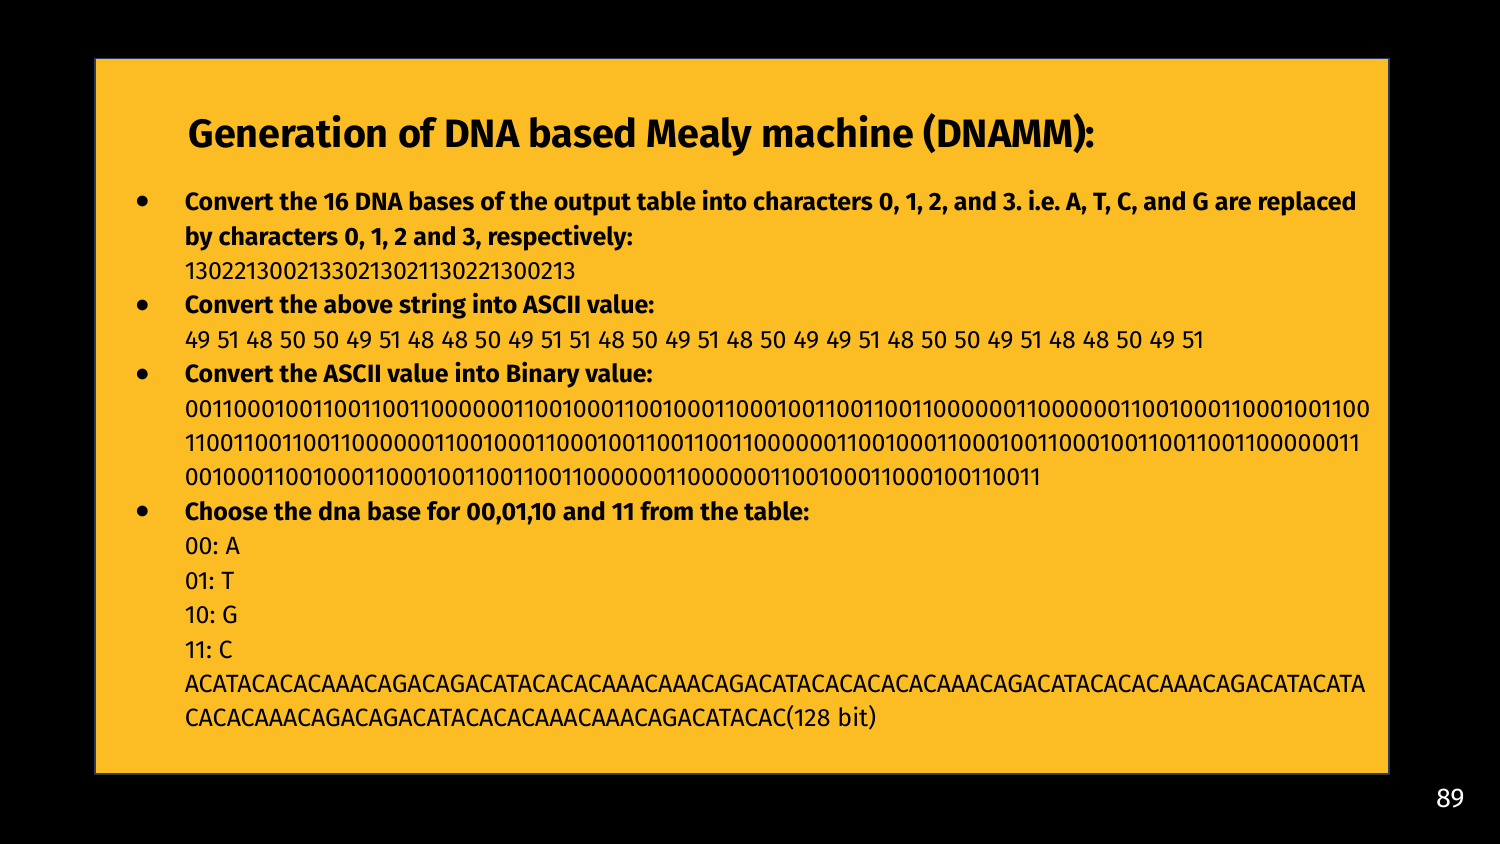

Generation of DNA based Mealy machine (DNAMM):

Convert the 16 DNA bases of the output table into characters 0, 1, 2, and 3. i.e. A, T, C, and G are replaced by characters 0, 1, 2 and 3, respectively:
13022130021330213021130221300213
Convert the above string into ASCII value:
49 51 48 50 50 49 51 48 48 50 49 51 51 48 50 49 51 48 50 49 49 51 48 50 50 49 51 48 48 50 49 51
Convert the ASCII value into Binary value:
0011000100110011001100000011001000110010001100010011001100110000001100000011001000110001001100110011001100110000001100100011000100110011001100000011001000110001001100010011001100110000001100100011001000110001001100110011000000110000001100100011000100110011
Choose the dna base for 00,01,10 and 11 from the table:
00: A
01: T
10: G
11: C
ACATACACACAAACAGACAGACATACACACAAACAAACAGACATACACACACACAAACAGACATACACACAAACAGACATACATACACACAAACAGACAGACATACACACAAACAAACAGACATACAC(128 bit)
#

89